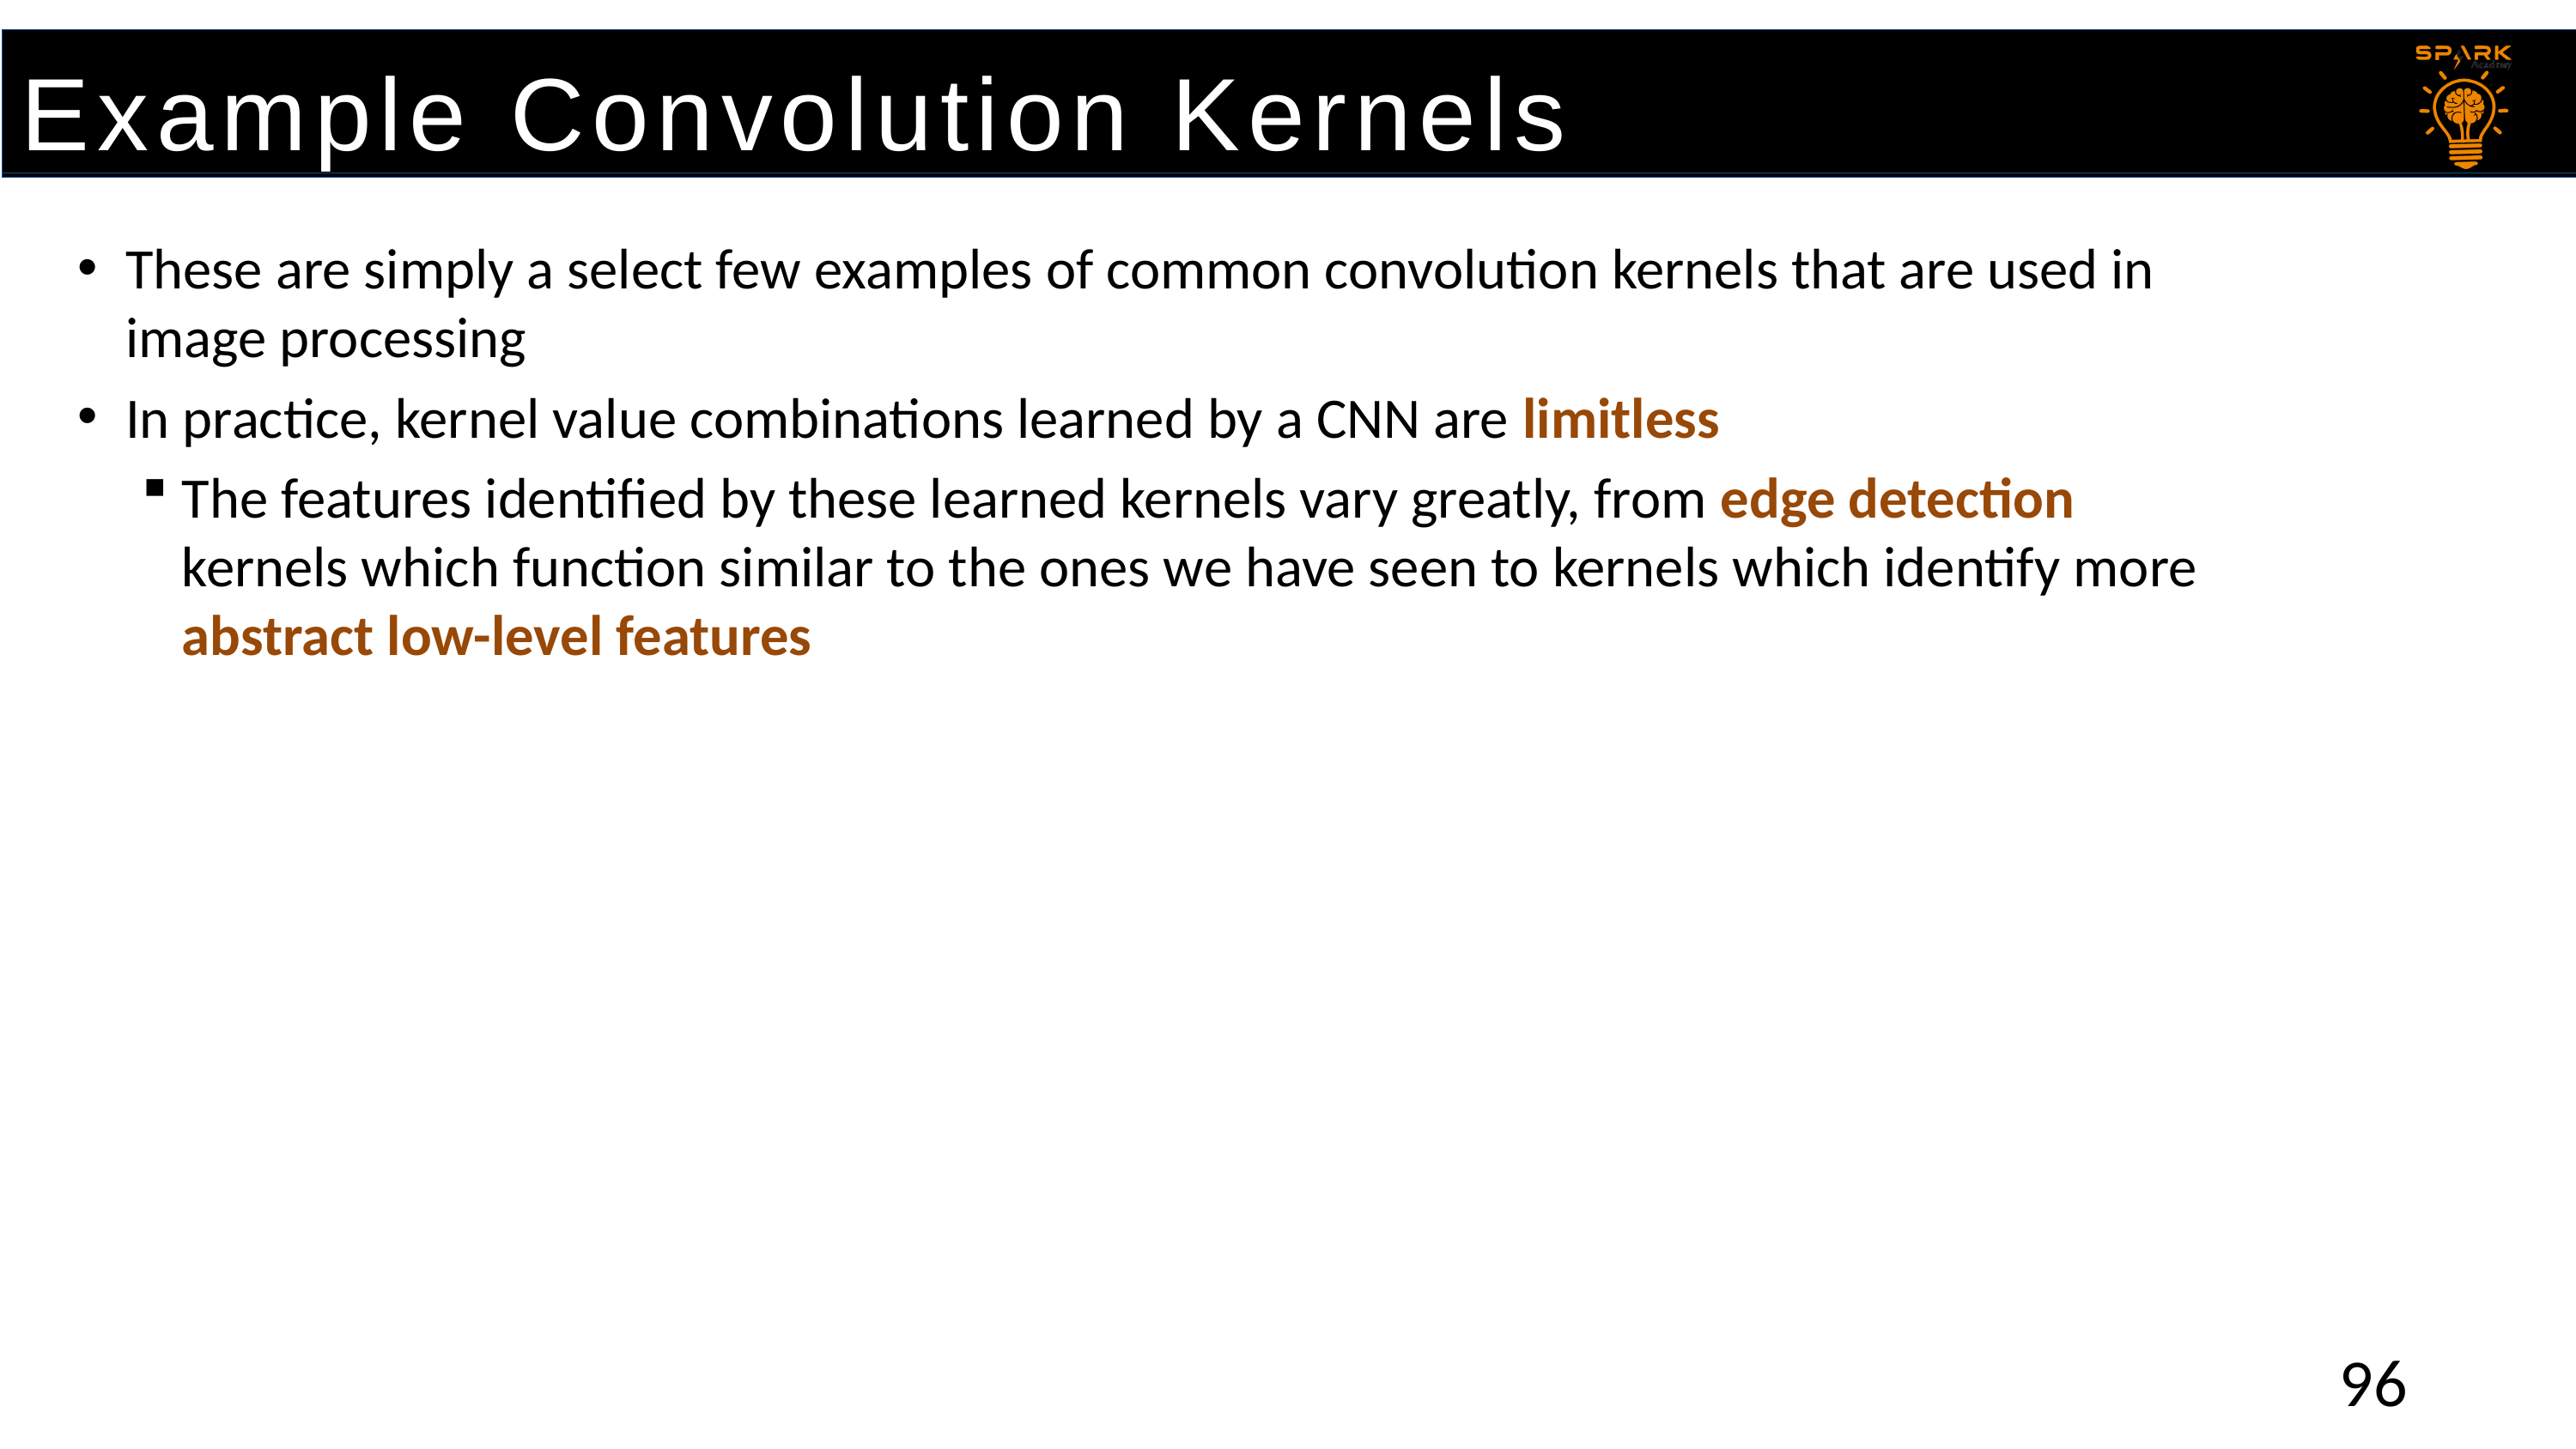

Example Convolution Kernels
# Example Convolution Kernels

These are simply a select few examples of common convolution kernels that are used in image processing
In practice, kernel value combinations learned by a CNN are limitless
The features identified by these learned kernels vary greatly, from edge detection kernels which function similar to the ones we have seen to kernels which identify more abstract low-level features

96
96